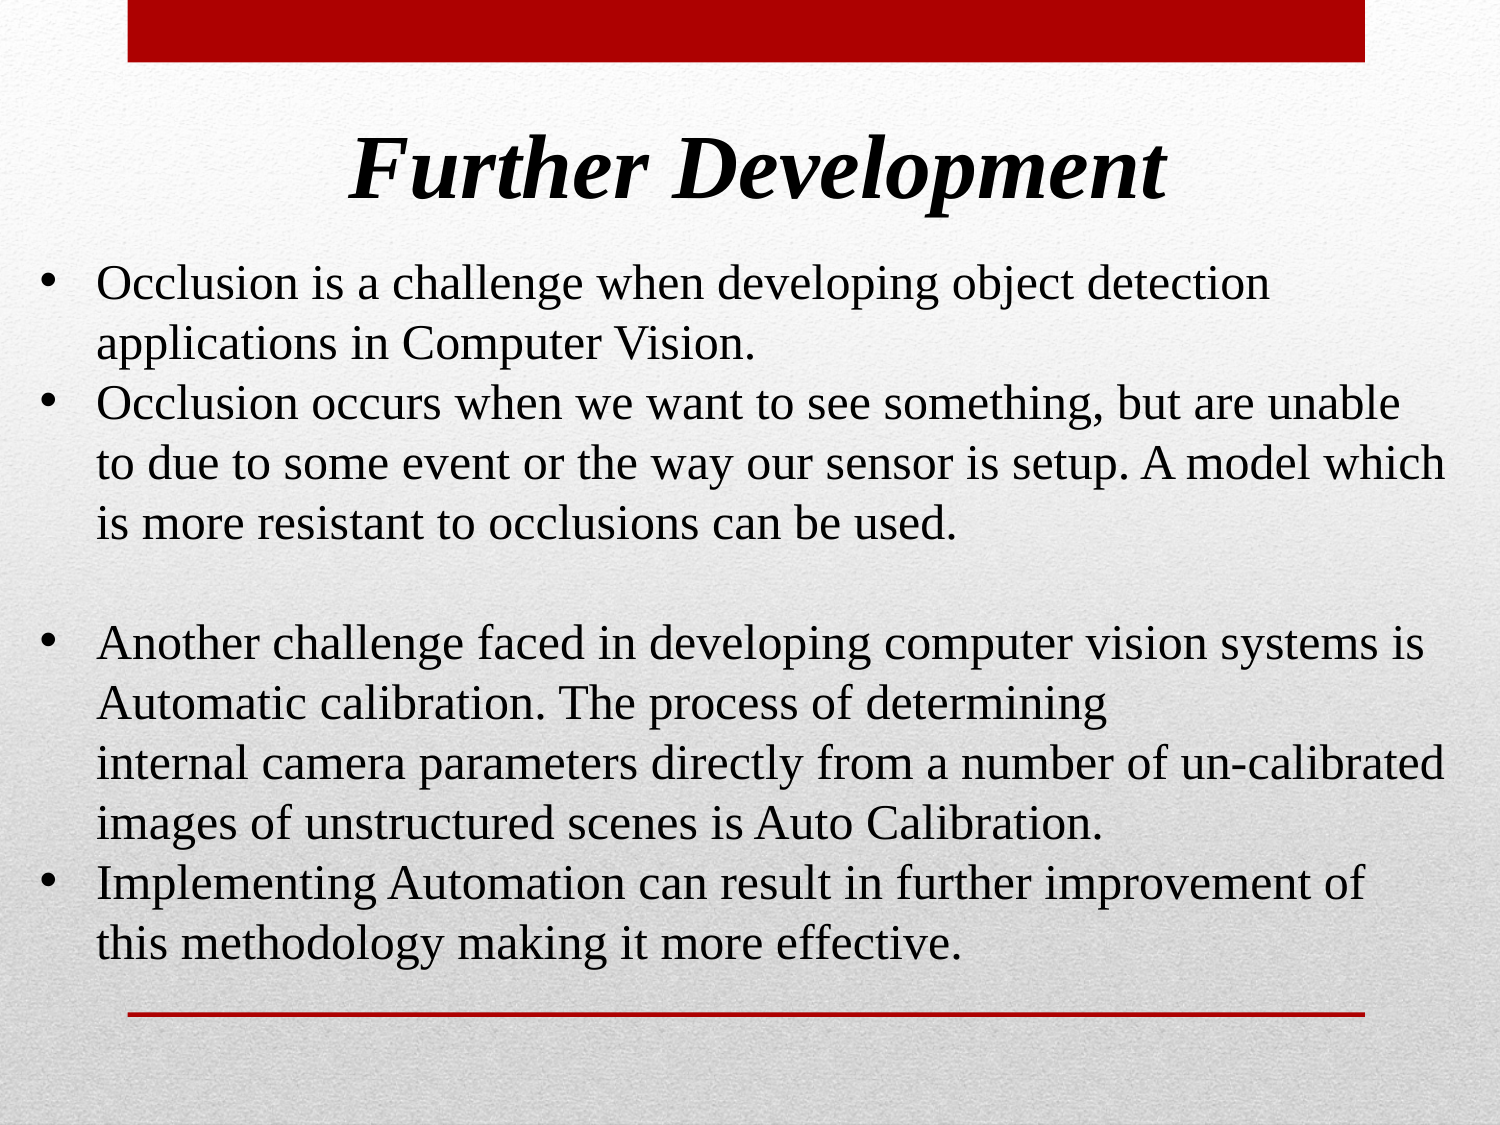

Further Development
Occlusion is a challenge when developing object detection applications in Computer Vision.
Occlusion occurs when we want to see something, but are unable to due to some event or the way our sensor is setup. A model which is more resistant to occlusions can be used.

Another challenge faced in developing computer vision systems is Automatic calibration. The process of determining internal camera parameters directly from a number of un-calibrated images of unstructured scenes is Auto Calibration.
Implementing Automation can result in further improvement of this methodology making it more effective.